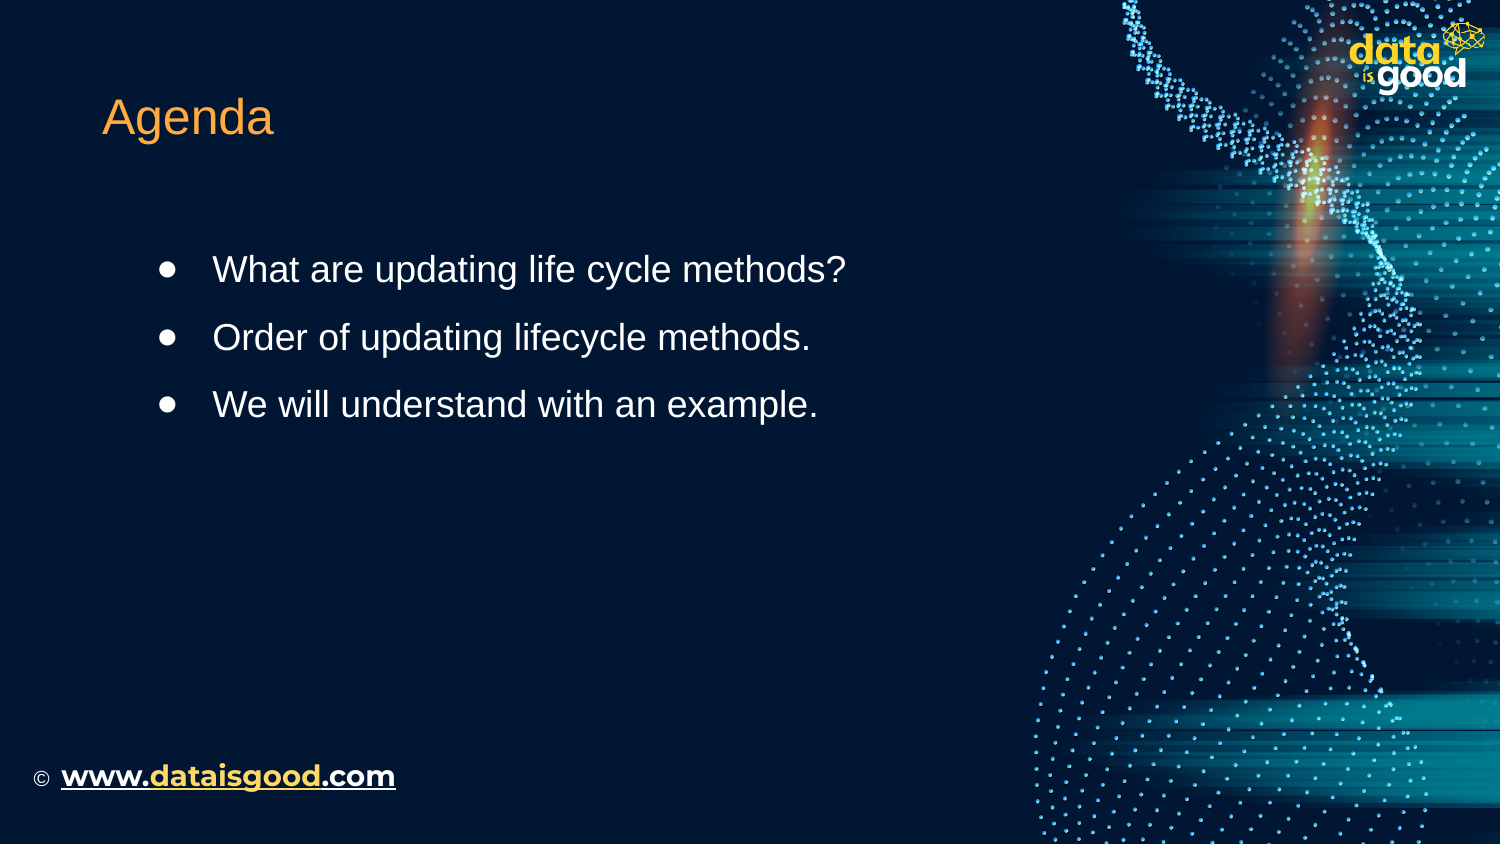

# Agenda
What are updating life cycle methods?
Order of updating lifecycle methods.
We will understand with an example.